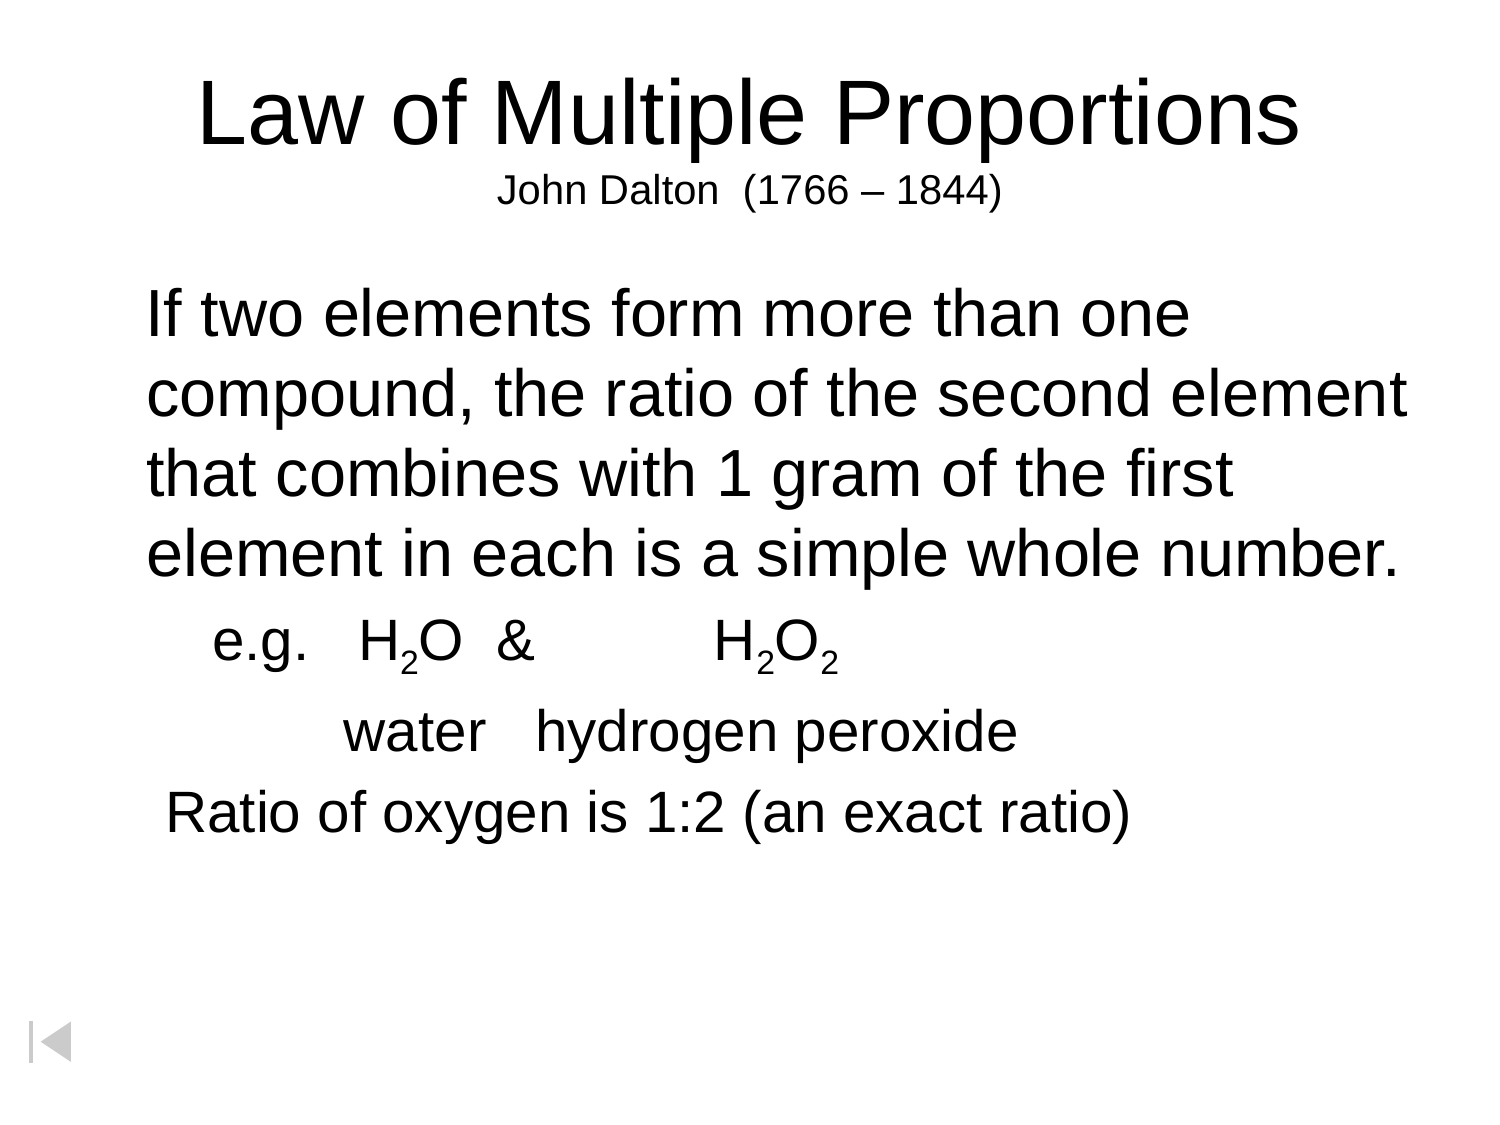

# Law of Multiple Proportions John Dalton  (1766 – 1844)
   If two elements form more than one compound, the ratio of the second element that combines with 1 gram of the first element in each is a simple whole number.
	e.g.   H2O  &           H2O2
           water   hydrogen peroxide
Ratio of oxygen is 1:2 (an exact ratio)